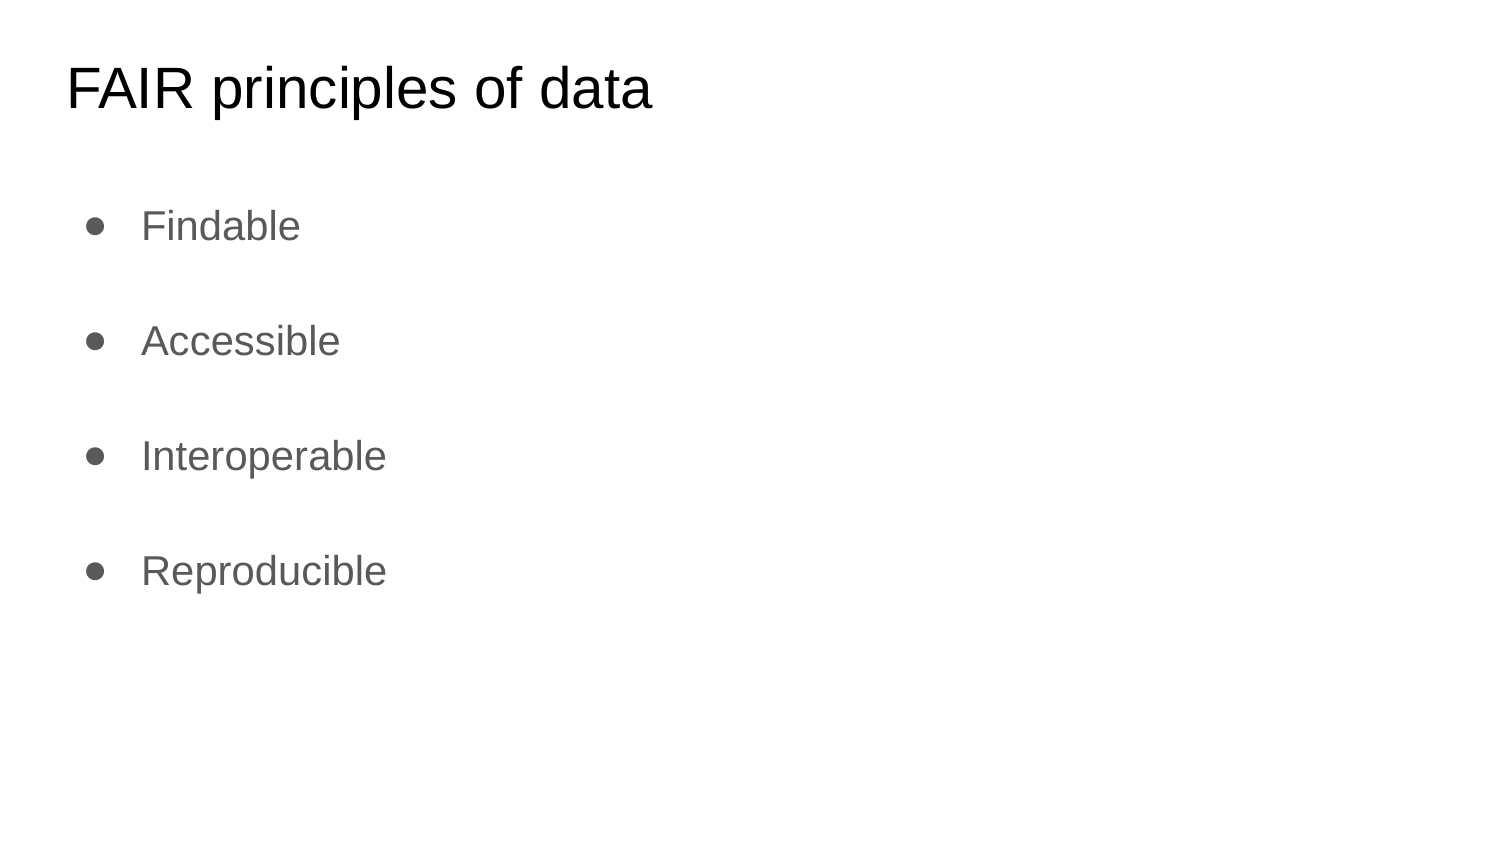

# FAIR principles of data
Findable

Accessible

Interoperable

Reproducible